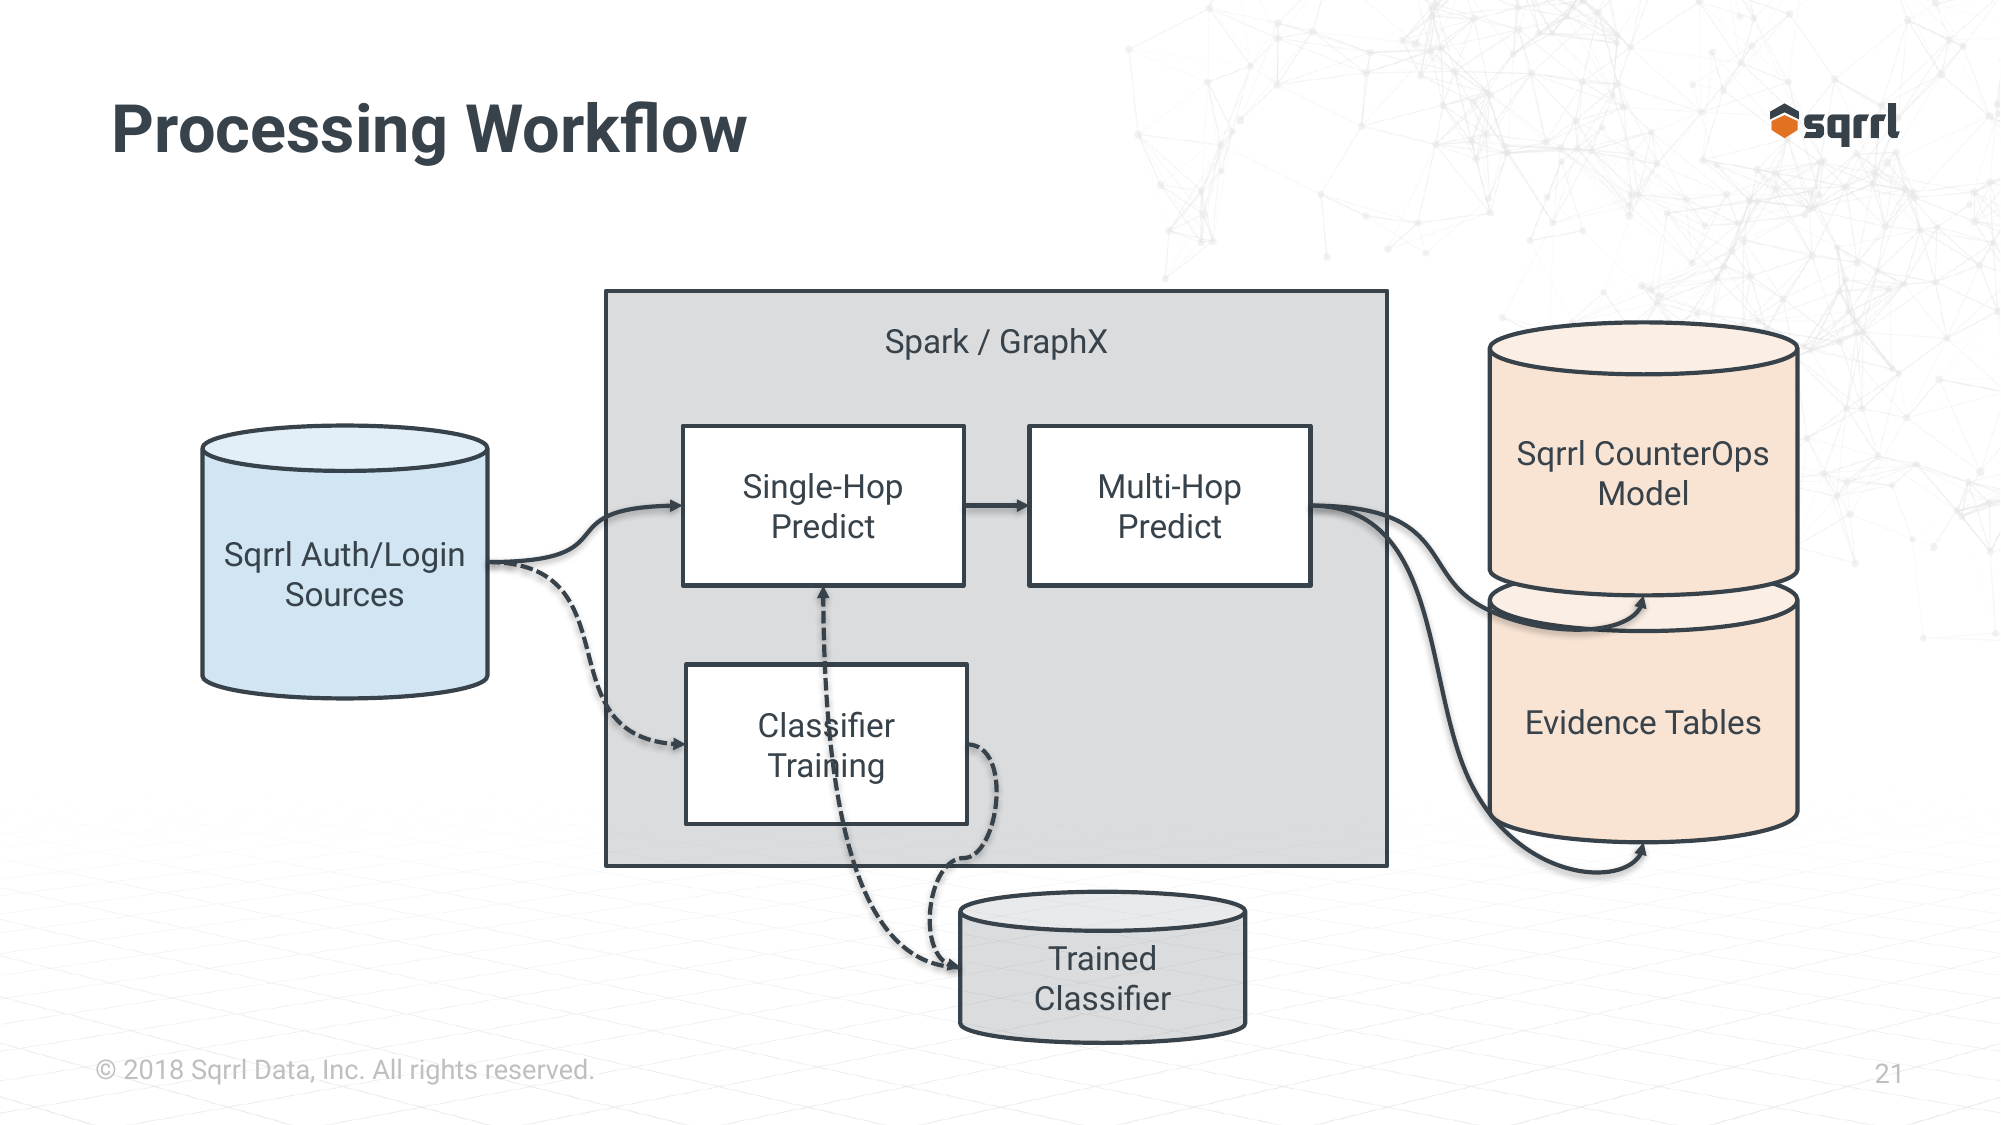

# Processing Workflow
Spark / GraphX
Single-Hop Predict
Multi-Hop Predict
Classifier Training
Sqrrl CounterOps Model
Sqrrl Auth/Login Sources
Evidence Tables
Trained Classifier